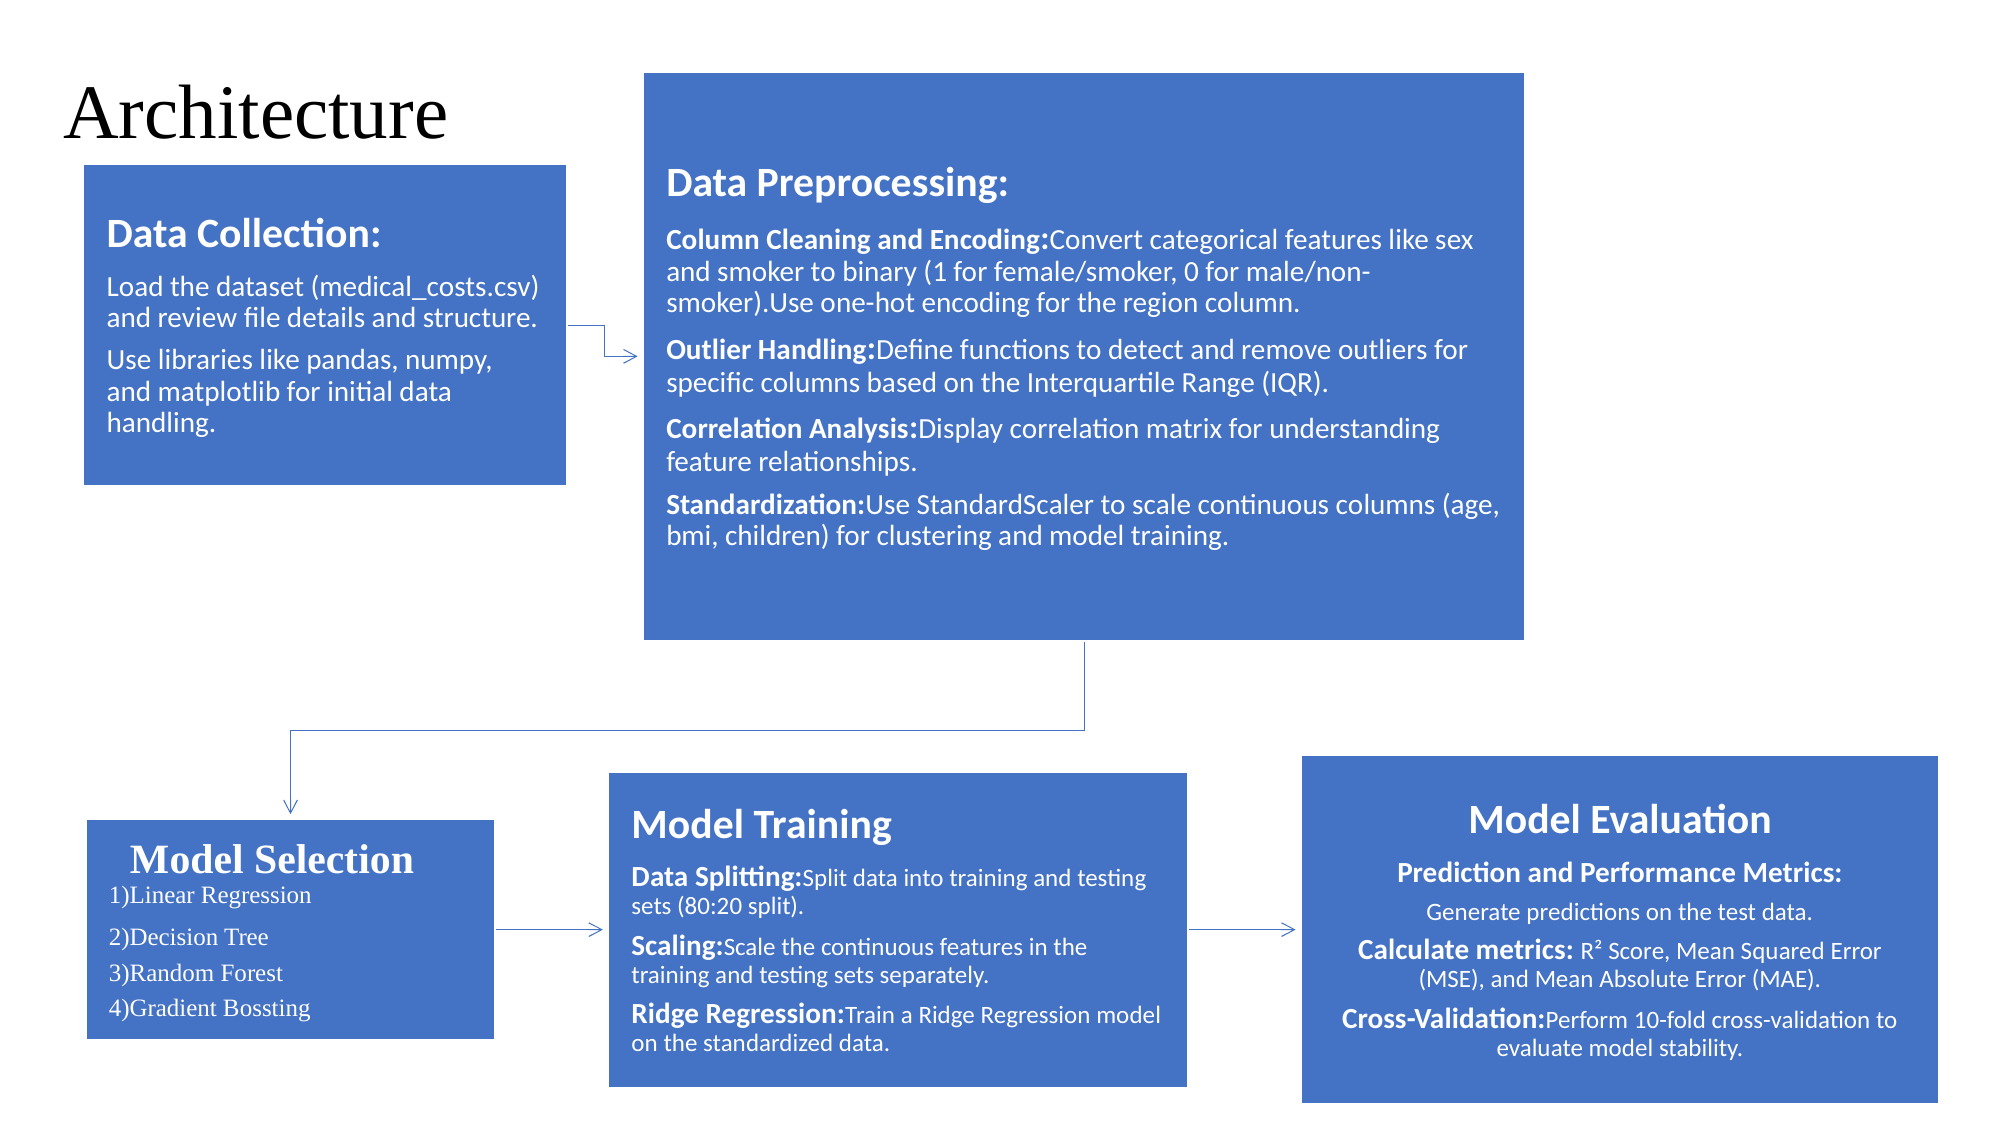

Architecture

Data Collection:
Load the dataset (medical_costs.csv) and review file details and structure.
Use libraries like pandas, numpy, and matplotlib for initial data handling.

Data Preprocessing:
Column Cleaning and Encoding:Convert categorical features like sex and smoker to binary (1 for female/smoker, 0 for male/non-smoker).Use one-hot encoding for the region column.
Outlier Handling:Define functions to detect and remove outliers for specific columns based on the Interquartile Range (IQR).
Correlation Analysis:Display correlation matrix for understanding feature relationships.
Standardization:Use StandardScaler to scale continuous columns (age, bmi, children) for clustering and model training.

  Model Selection
1)Linear Regression
2)Decision Tree
3)Random Forest
4)Gradient Bossting

Model Training
Data Splitting:Split data into training and testing sets (80:20 split).
Scaling:Scale the continuous features in the training and testing sets separately.
Ridge Regression:Train a Ridge Regression model on the standardized data.
Model Evaluation
Prediction and Performance Metrics:
Generate predictions on the test data.
Calculate metrics: R² Score, Mean Squared Error (MSE), and Mean Absolute Error (MAE).
Cross-Validation:Perform 10-fold cross-validation to evaluate model stability.